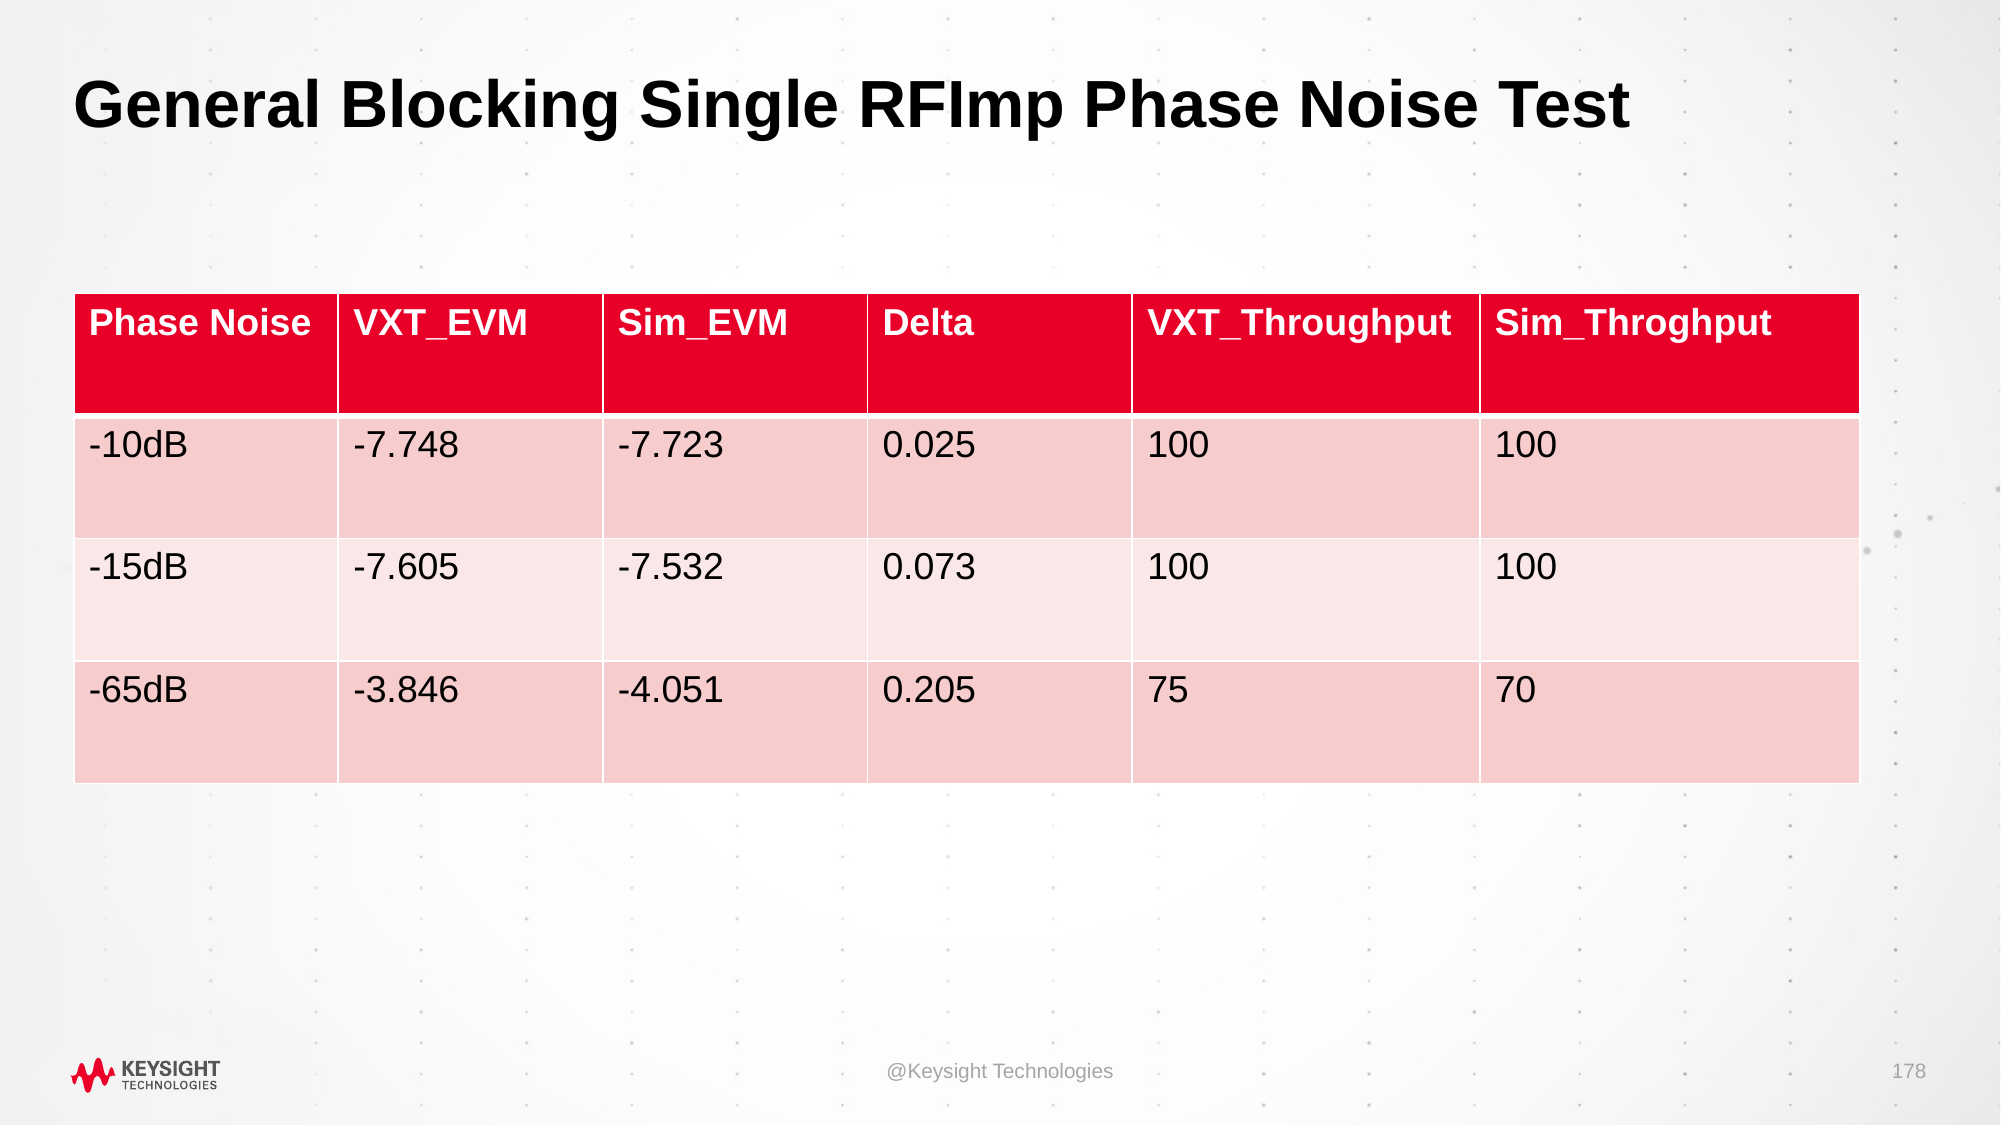

# General Blocking Single RFImp Phase Noise Test

| Phase Noise | VXT\_EVM | Sim\_EVM | Delta | VXT\_Throughput | Sim\_Throghput |
| --- | --- | --- | --- | --- | --- |
| -10dB | -7.748 | -7.723 | 0.025 | 100 | 100 |
| -15dB | -7.605 | -7.532 | 0.073 | 100 | 100 |
| -65dB | -3.846 | -4.051 | 0.205 | 75 | 70 |
@Keysight Technologies